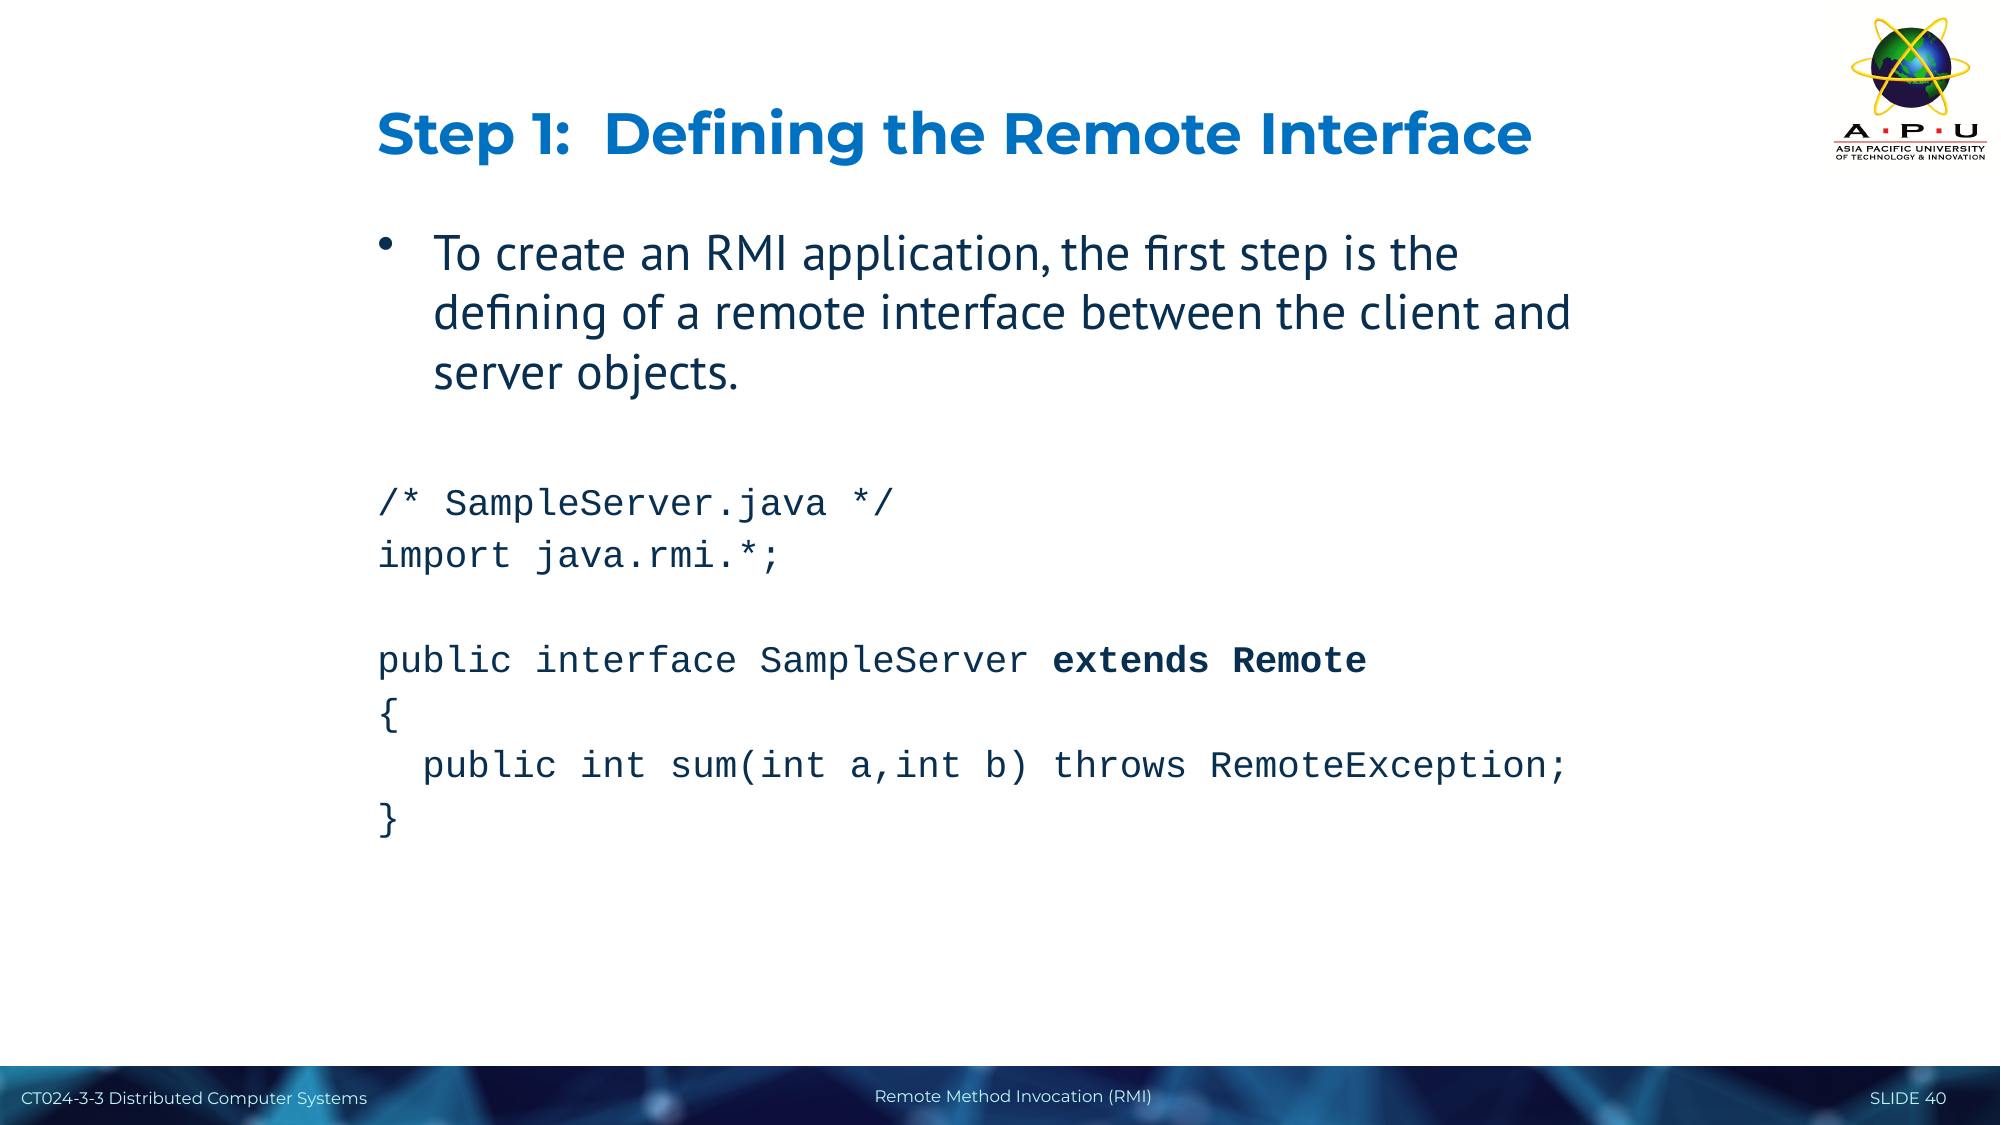

# Step 1:  Defining the Remote Interface
To create an RMI application, the first step is the defining of a remote interface between the client and server objects.

/* SampleServer.java */
import java.rmi.*;

public interface SampleServer extends Remote
{
  public int sum(int a,int b) throws RemoteException;
}